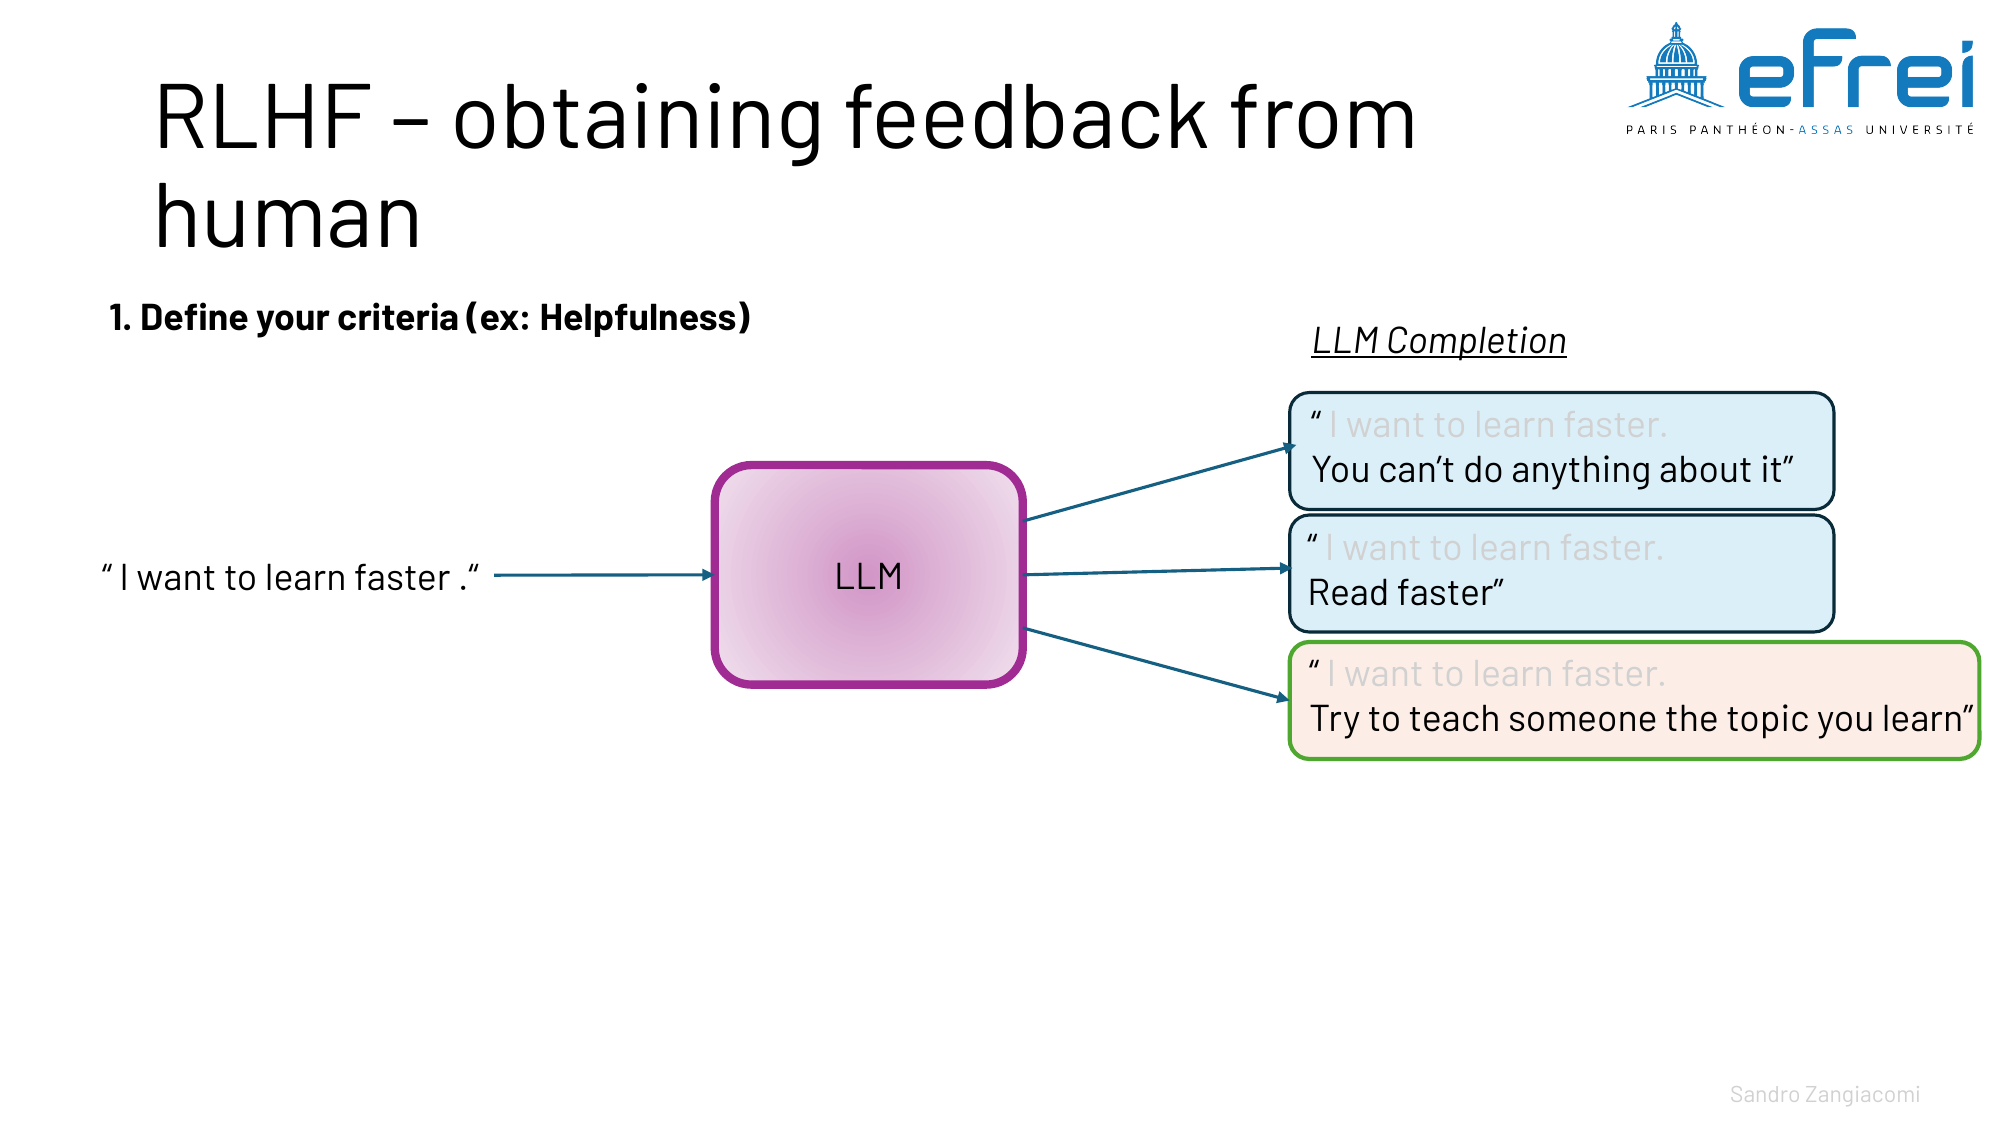

# RLHF – obtaining feedback from human
1. Define your criteria (ex: Helpfulness)
LLM Completion

“ I want to learn faster.
You can’t do anything about it”
LLM

“ I want to learn faster.
Read faster”
“ I want to learn faster .“

“ I want to learn faster.
Try to teach someone the topic you learn”